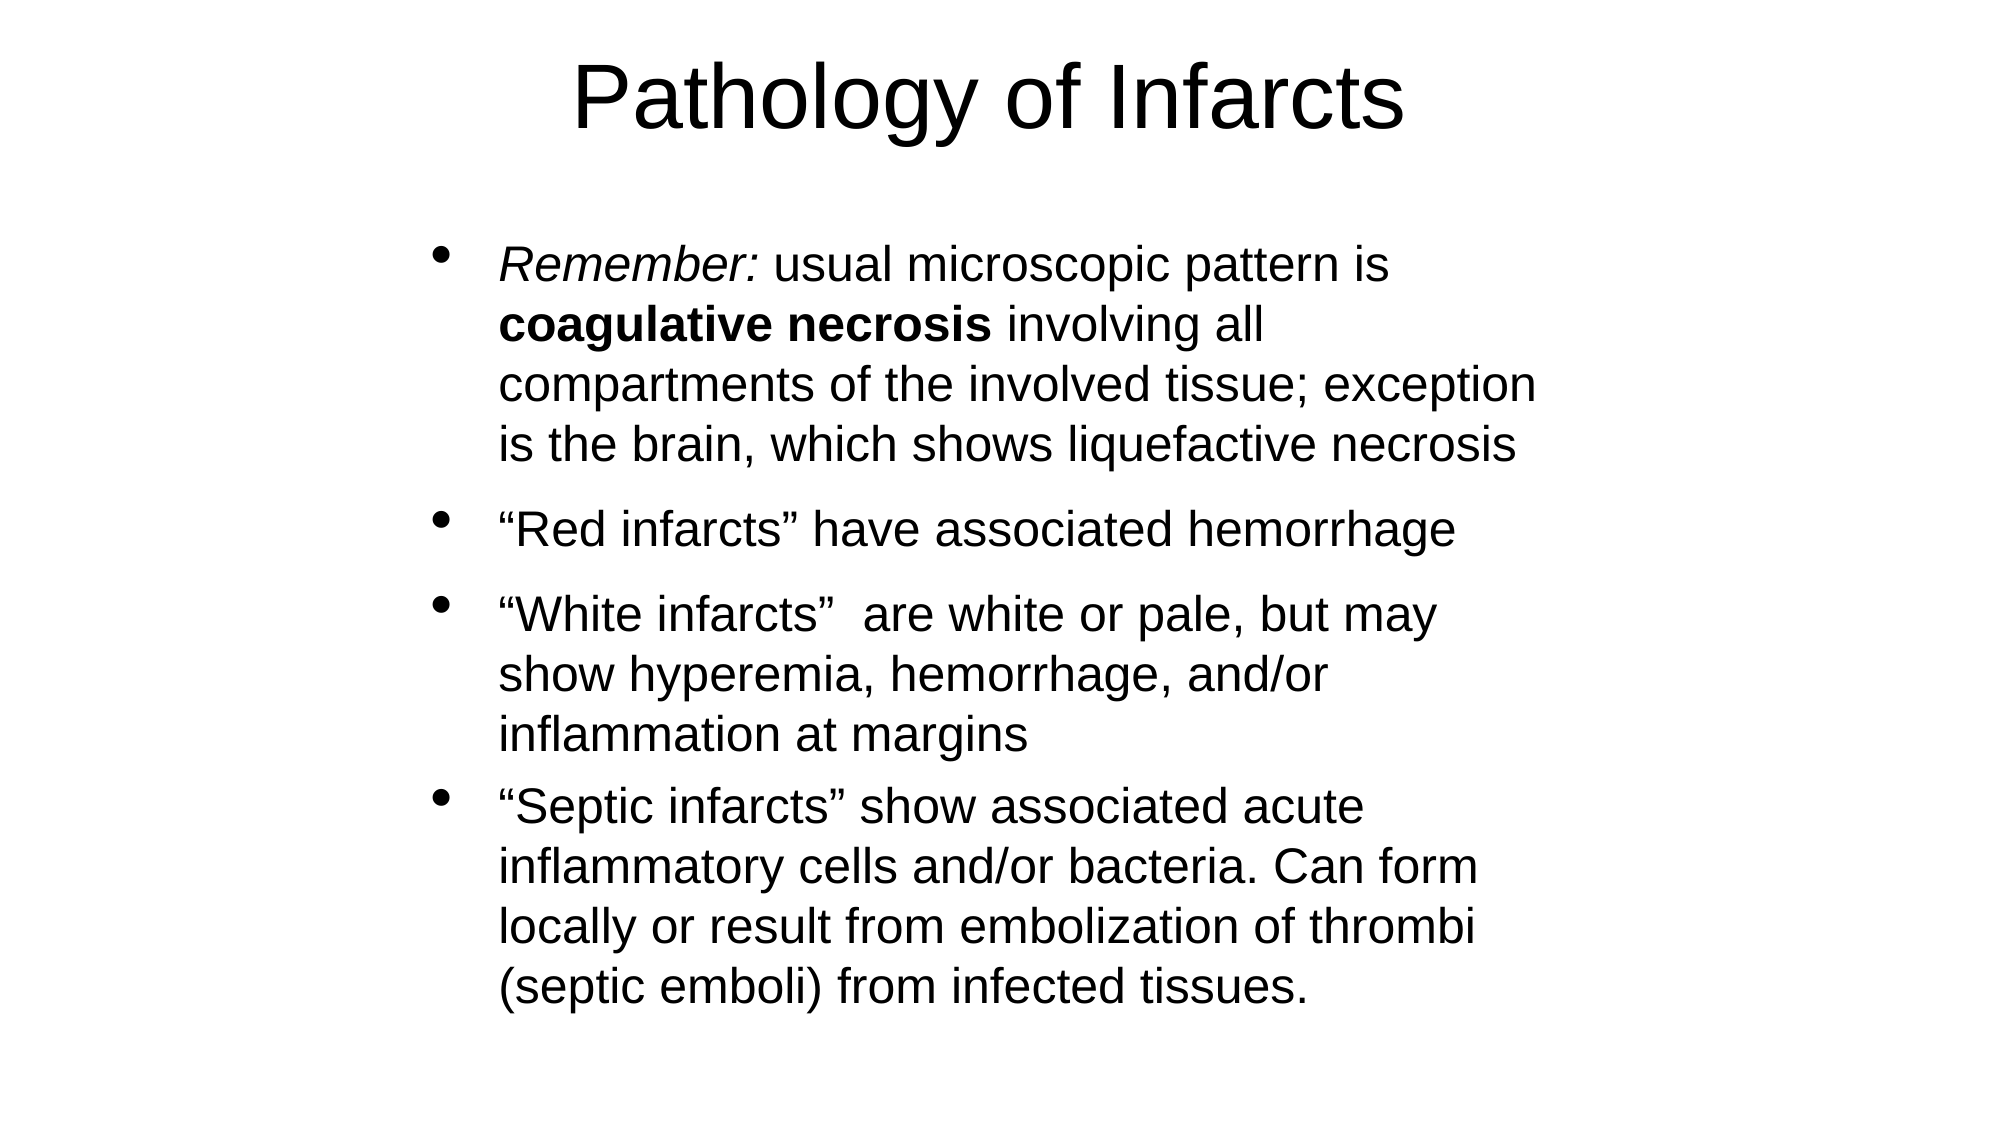

# Pathology of Infarcts
Remember: usual microscopic pattern is coagulative necrosis involving all compartments of the involved tissue; exception is the brain, which shows liquefactive necrosis
“Red infarcts” have associated hemorrhage
“White infarcts”  are white or pale, but may show hyperemia, hemorrhage, and/or inflammation at margins
“Septic infarcts” show associated acute inflammatory cells and/or bacteria. Can form locally or result from embolization of thrombi (septic emboli) from infected tissues.